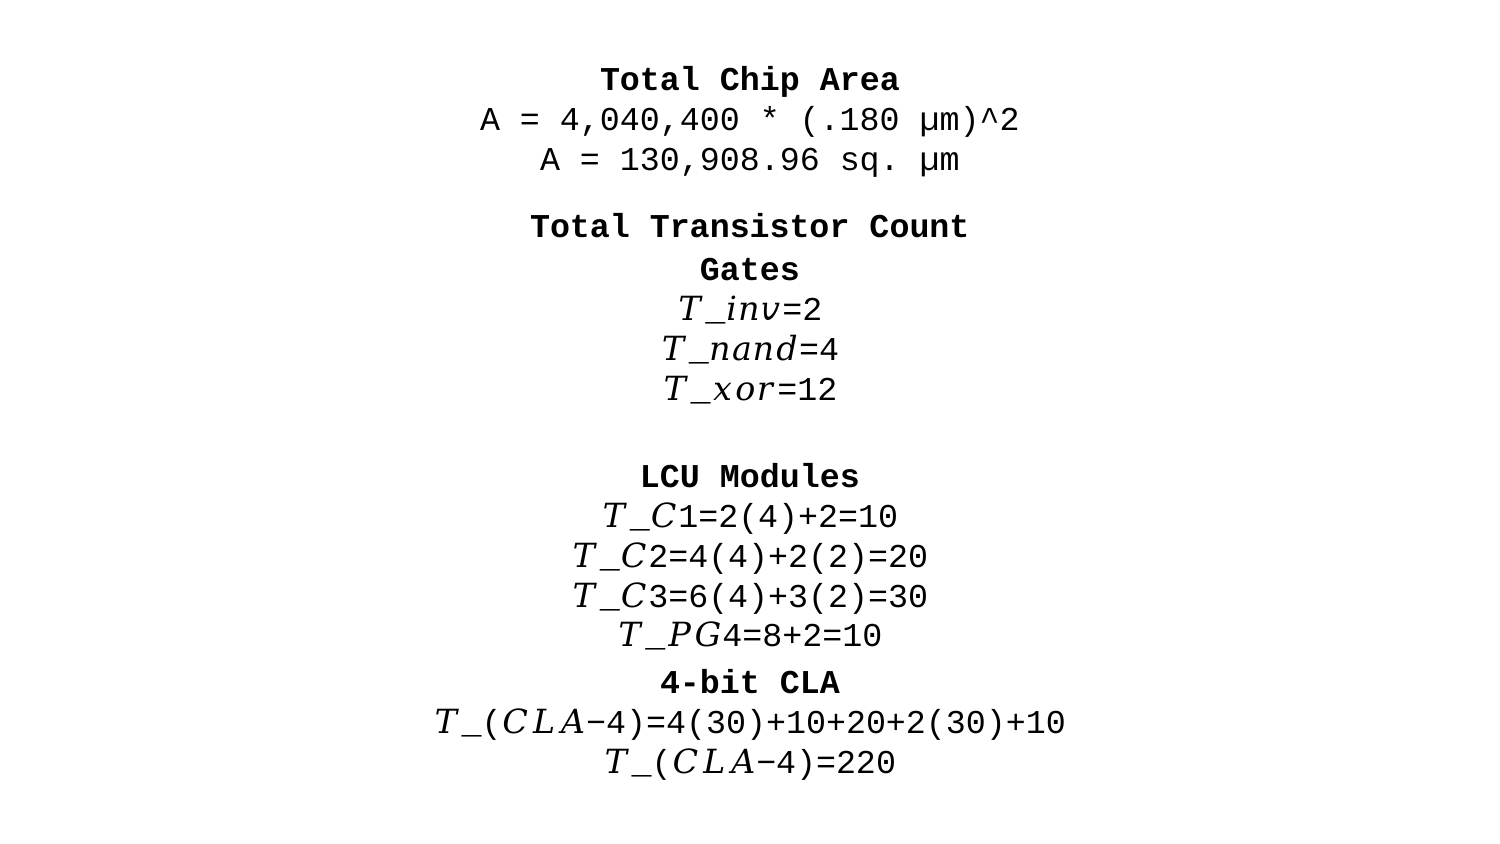

Total Chip Area
A = 4,040,400 * (.180 µm)^2
A = 130,908.96 sq. µm
Total Transistor Count
Gates
𝑇_𝑖𝑛𝑣=2
𝑇_𝑛𝑎𝑛𝑑=4
𝑇_𝑥𝑜𝑟=12

LCU Modules
𝑇_𝐶1=2(4)+2=10
𝑇_𝐶2=4(4)+2(2)=20
𝑇_𝐶3=6(4)+3(2)=30
𝑇_𝑃𝐺4=8+2=10
4-bit CLA
𝑇_(𝐶𝐿𝐴−4)=4(30)+10+20+2(30)+10
𝑇_(𝐶𝐿𝐴−4)=220